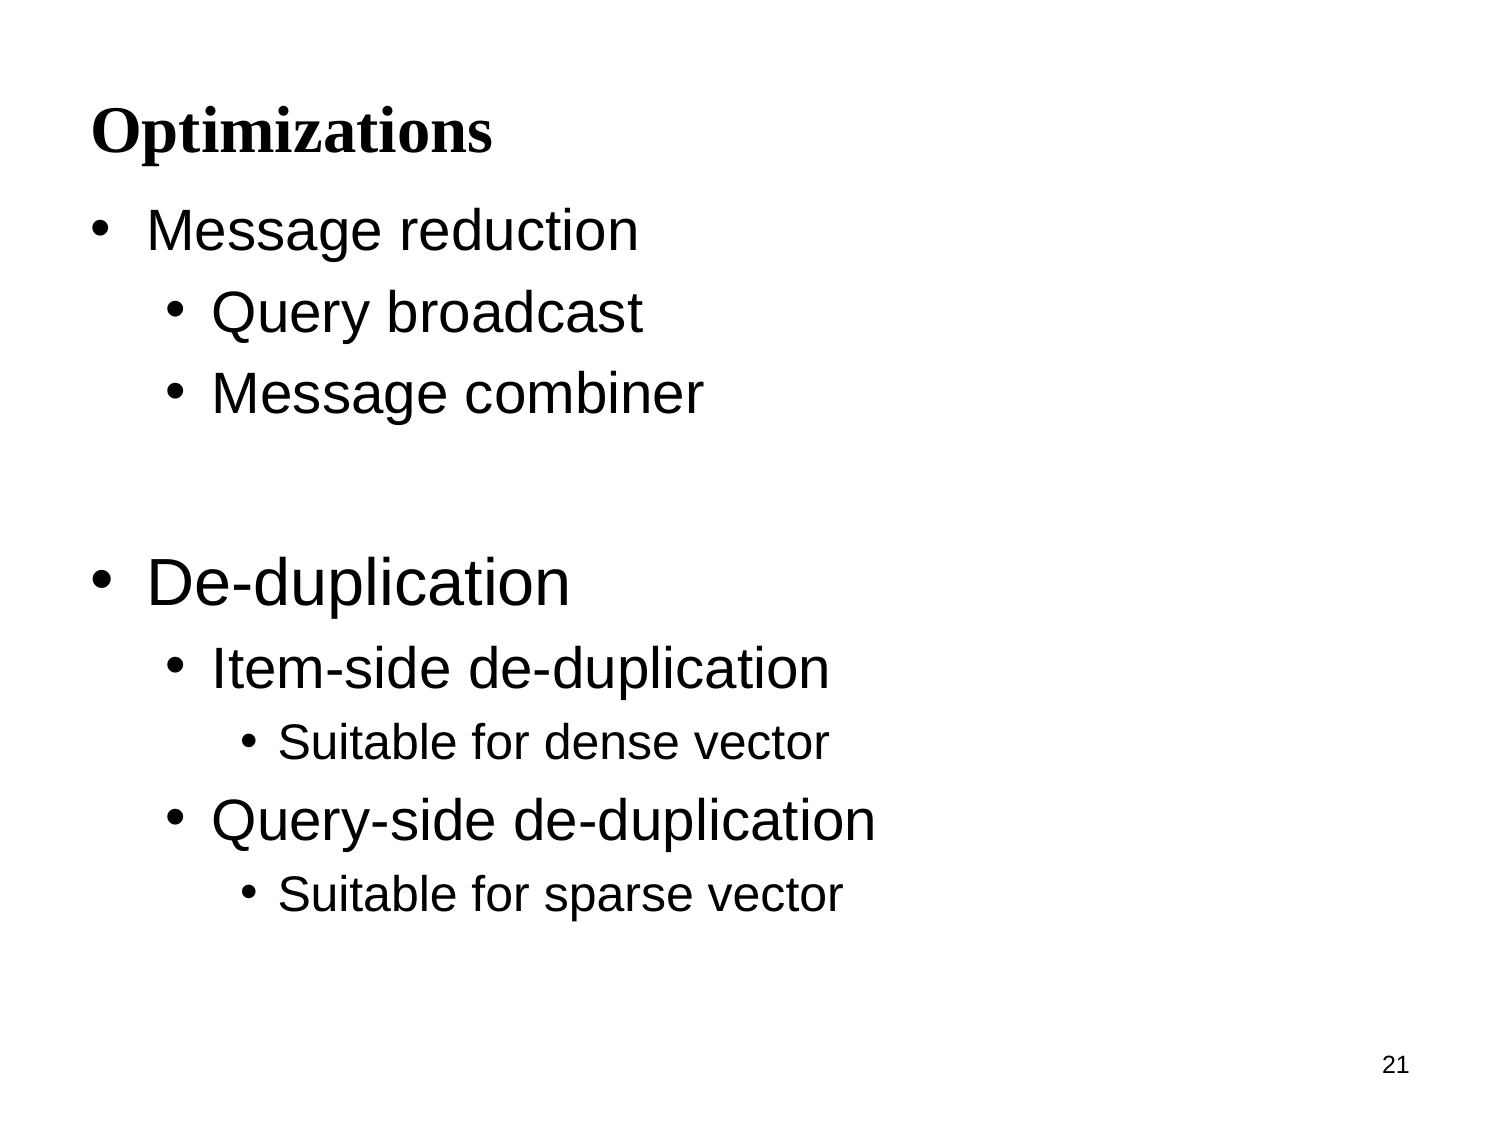

# Optimizations
Message reduction
Query broadcast
Message combiner

De-duplication
Item-side de-duplication
Suitable for dense vector
Query-side de-duplication
Suitable for sparse vector

21